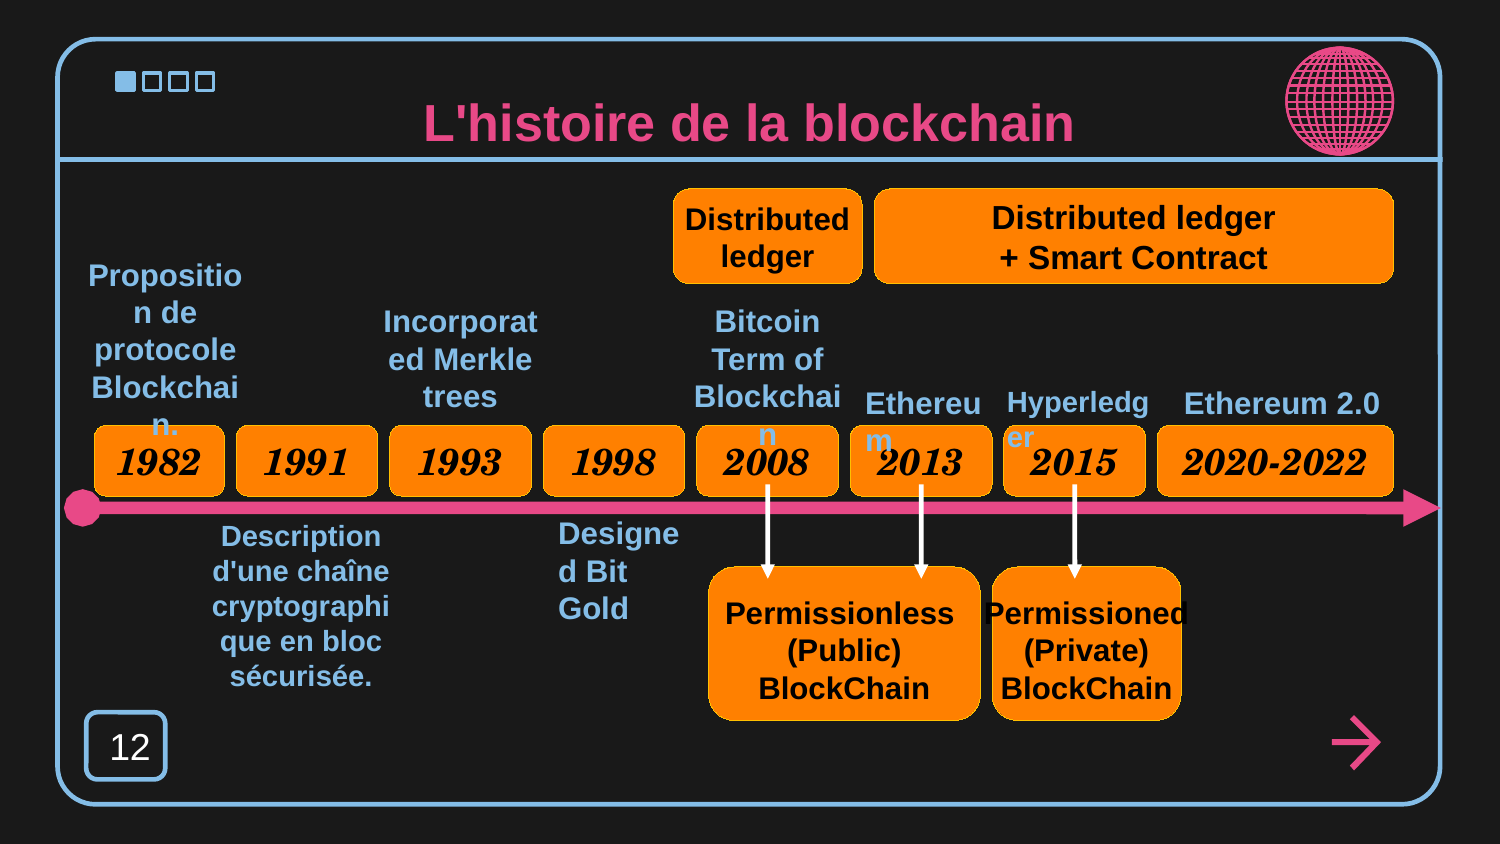

L'histoire de la blockchain
Distributed
ledger
Distributed ledger
+ Smart Contract
Proposition de protocole Blockchain.
Incorporated Merkle trees
Bitcoin Term of Blockchain
Ethereum
Hyperledger
Ethereum 2.0
1982
1991
1993
1998
2008
2013
2015
2020-2022

Designed Bit Gold

Description d'une chaîne cryptographique en bloc sécurisée.

Permissionless
(Public)
BlockChain

Permissioned
(Private)
BlockChain

12